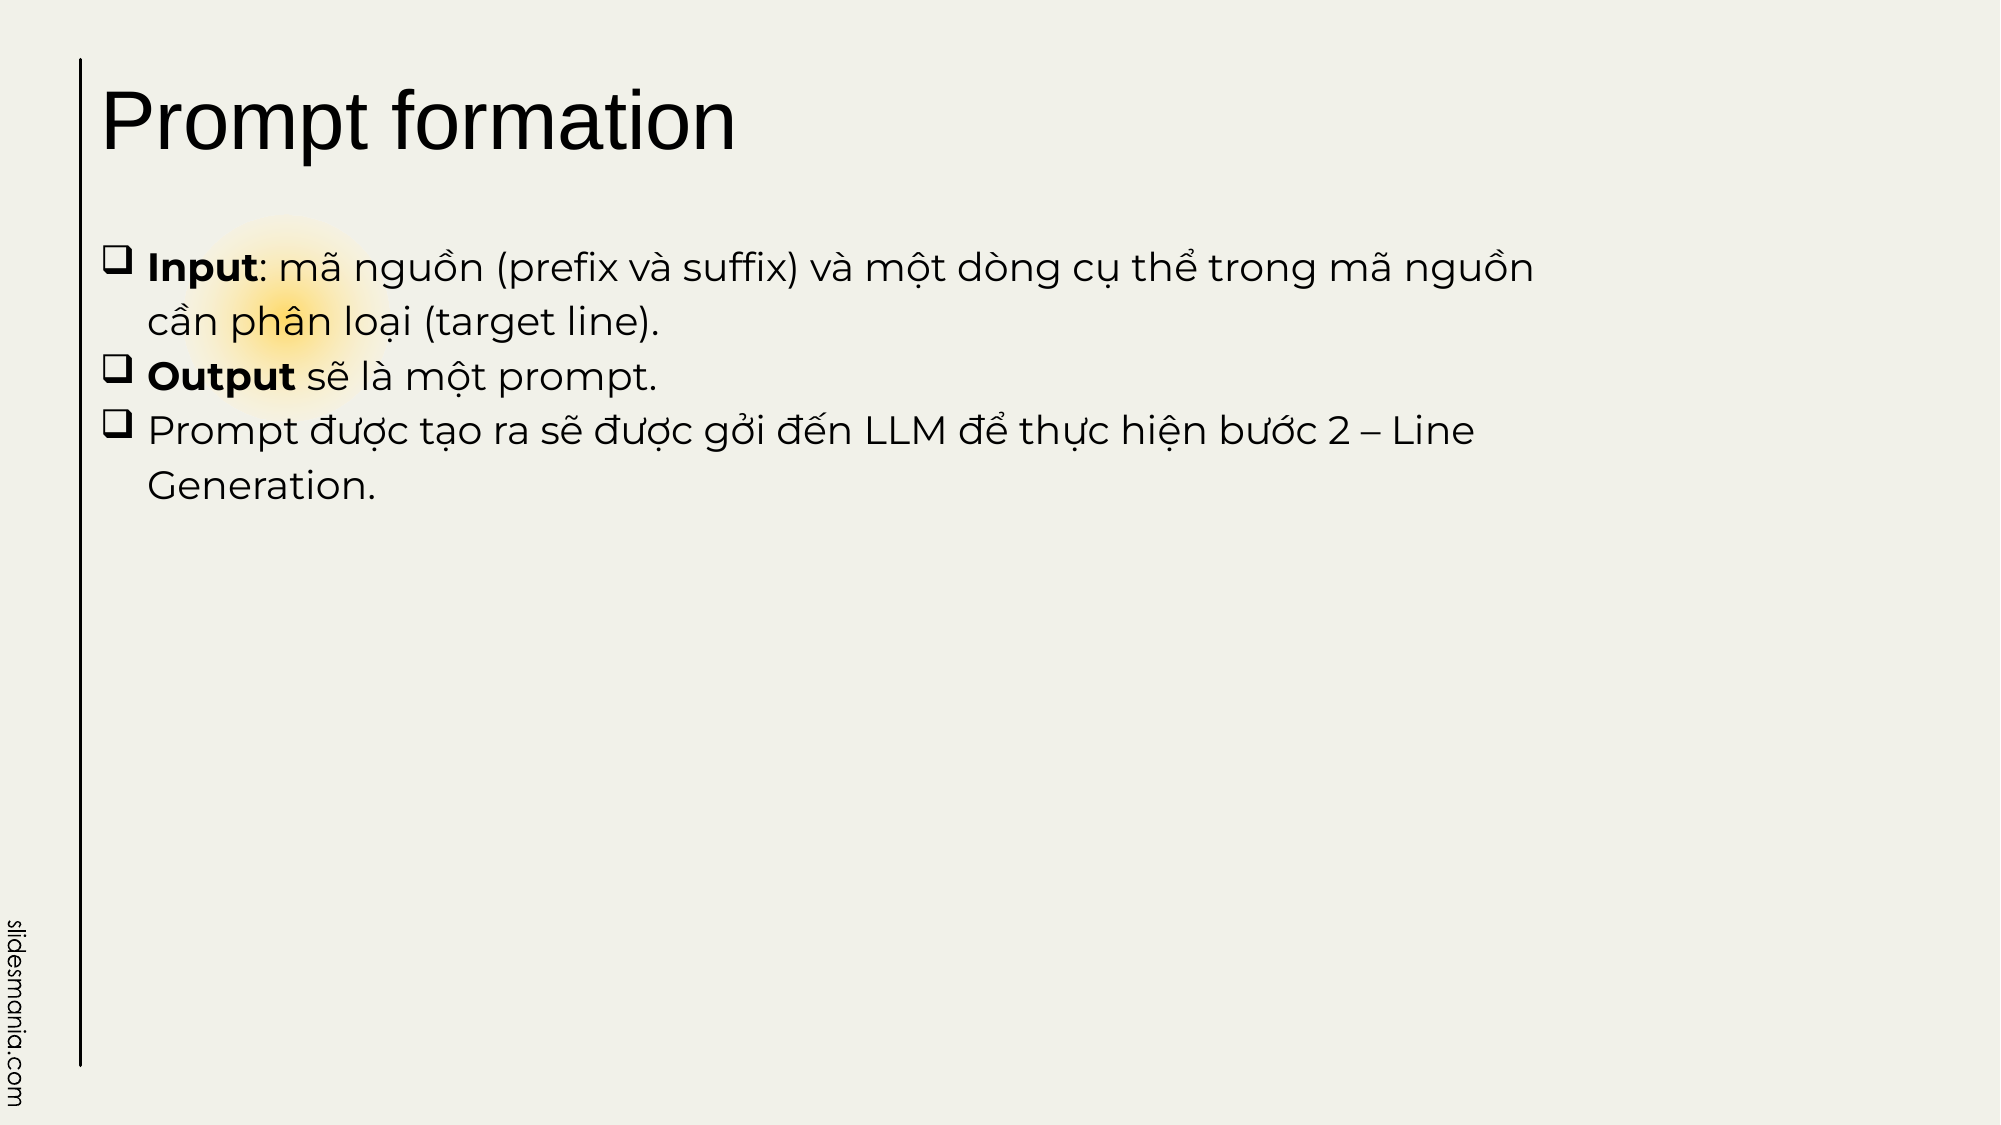

# Prompt formation
Input: mã nguồn (prefix và suffix) và một dòng cụ thể trong mã nguồn cần phân loại (target line).
Output sẽ là một prompt.
Prompt được tạo ra sẽ được gởi đến LLM để thực hiện bước 2 – Line Generation.